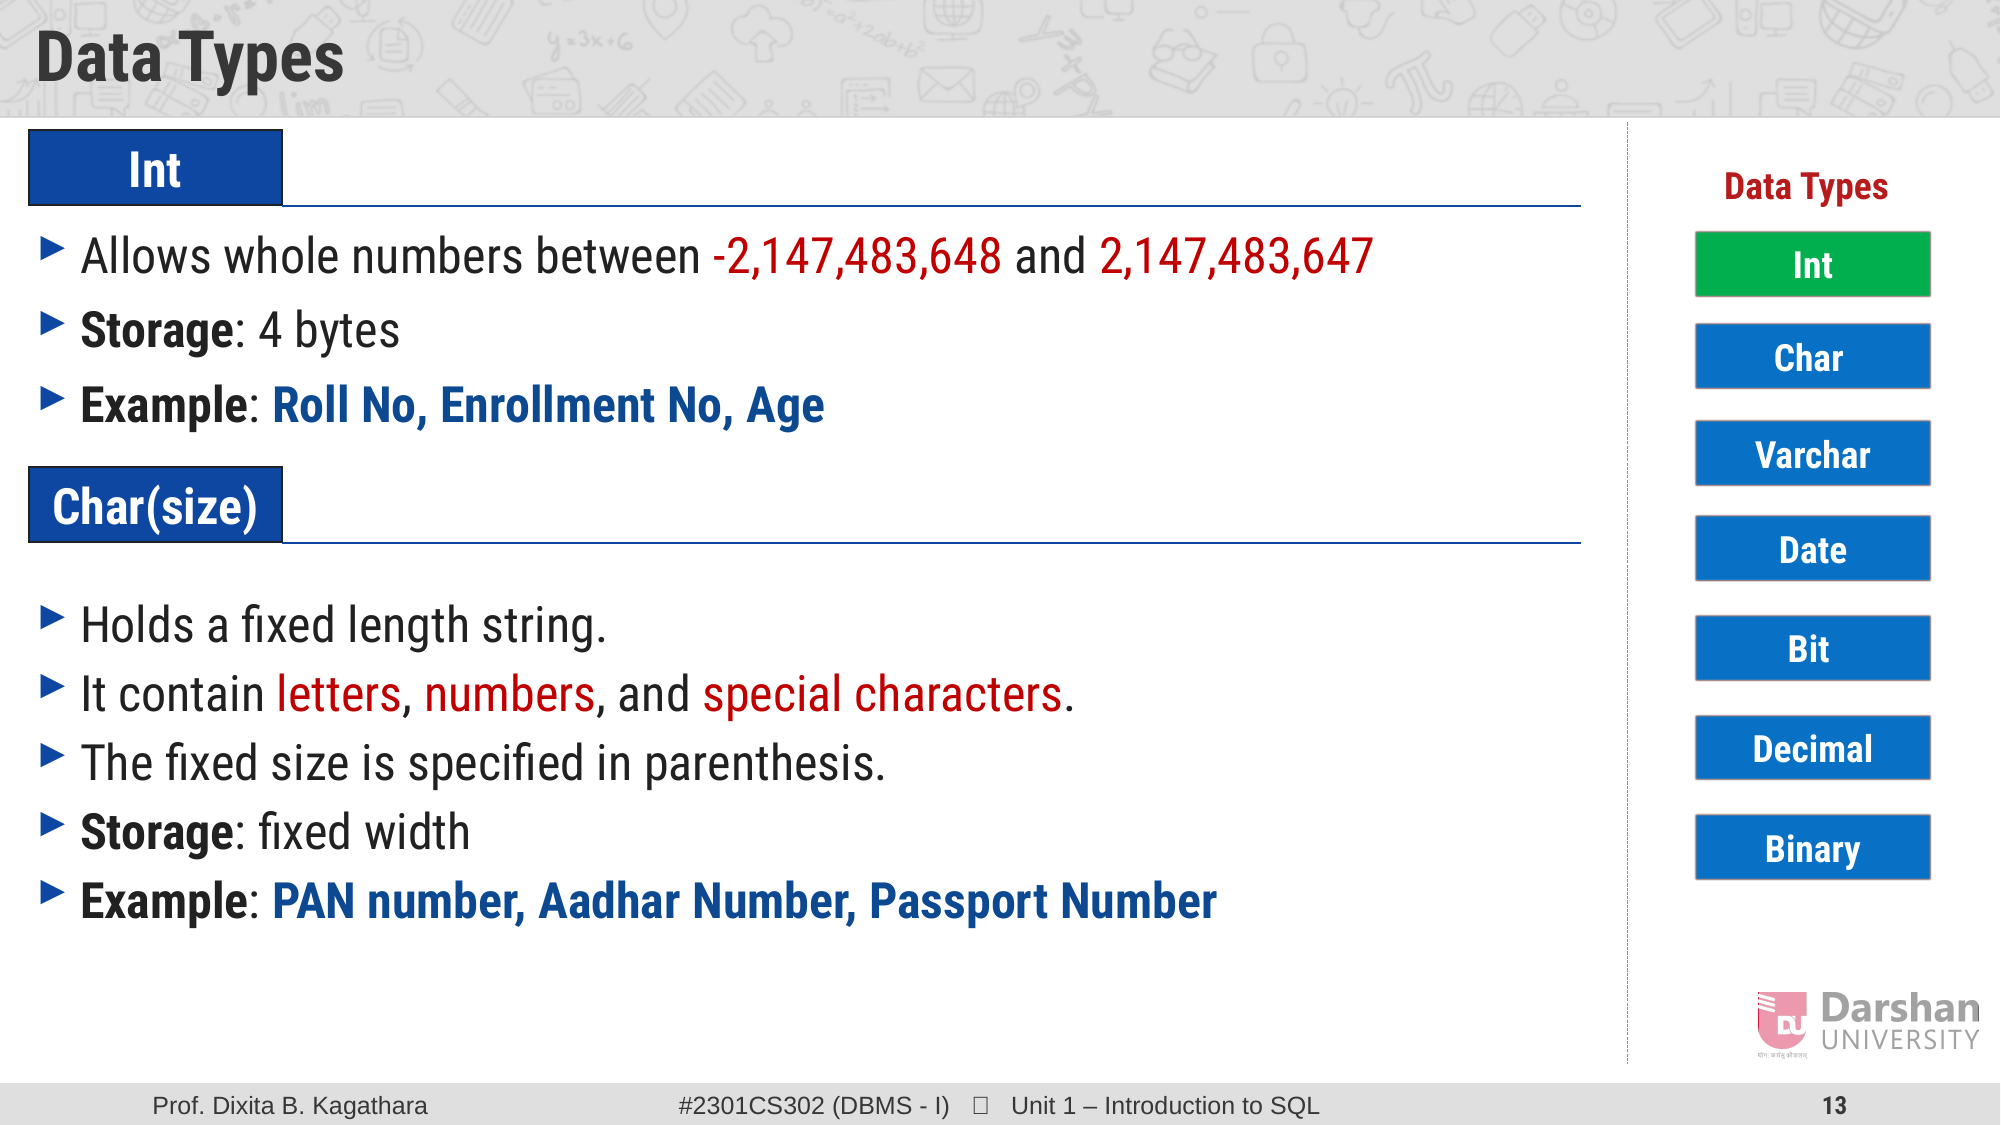

# Data Types
Int

Allows whole numbers between -2,147,483,648 and 2,147,483,647
Storage: 4 bytes
Example: Roll No, Enrollment No, Age

Holds a fixed length string.
It contain letters, numbers, and special characters.
The fixed size is specified in parenthesis.
Storage: fixed width
Example: PAN number, Aadhar Number, Passport Number

Data Types
Int
Char
Varchar
Char(size)
Date
Bit
Decimal
Binary